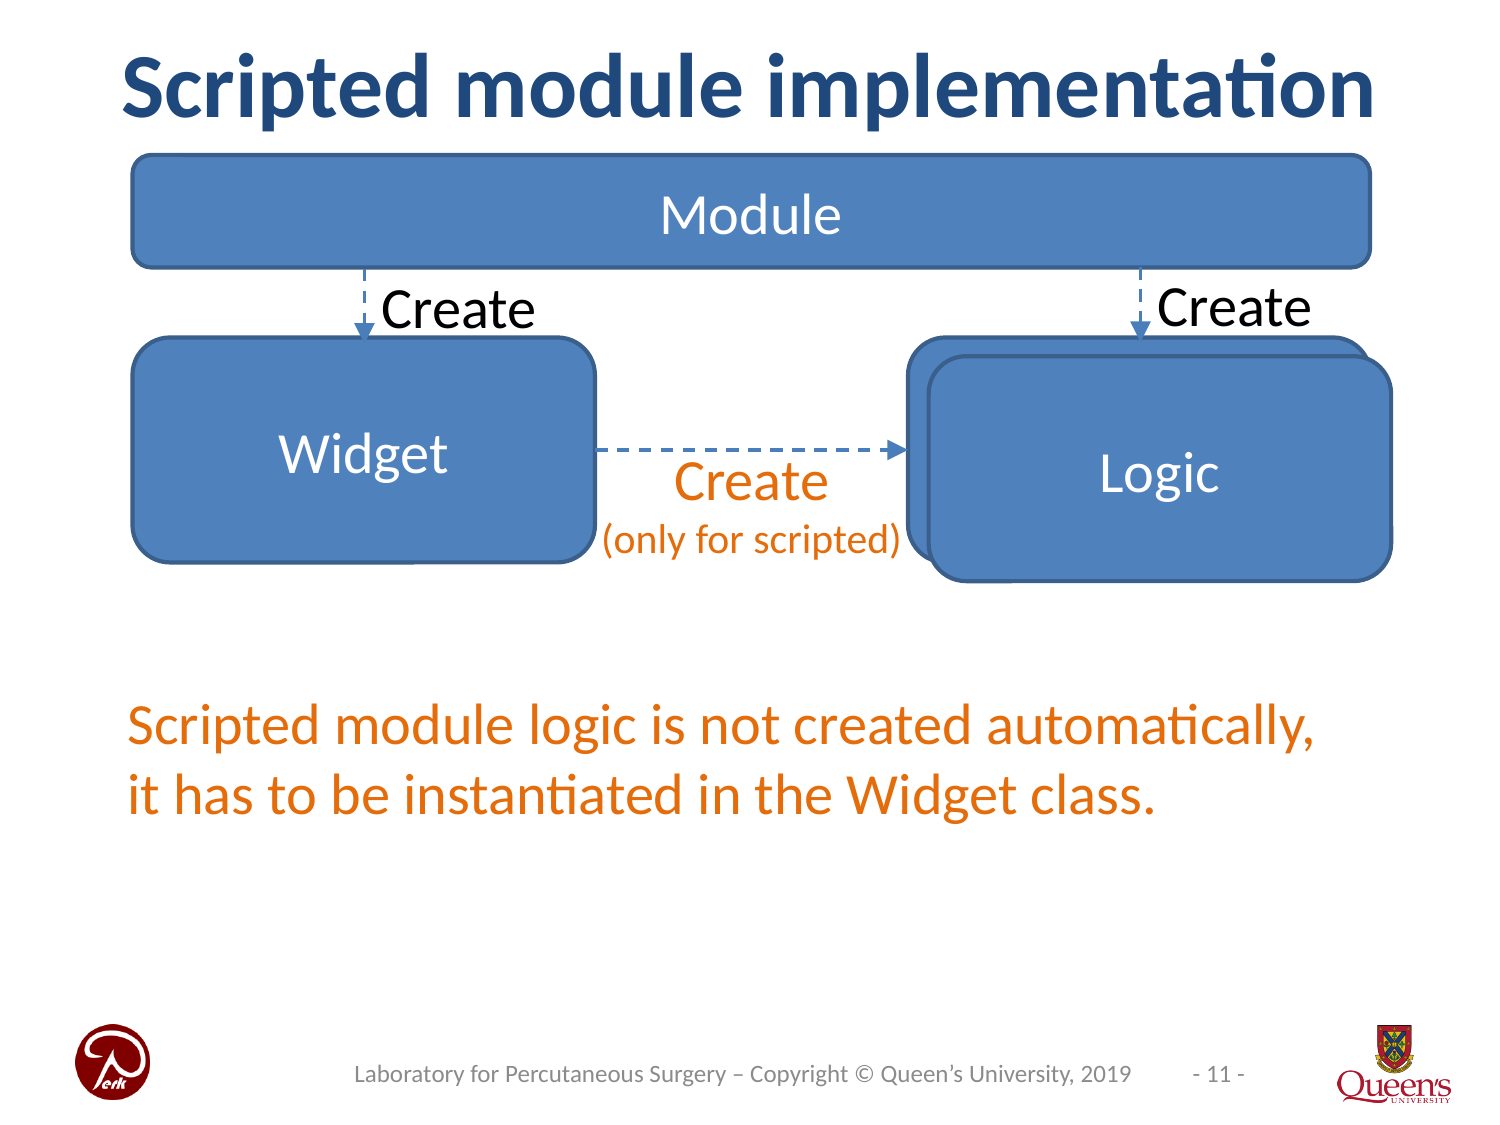

Scripted module implementation
Module
Create
Create
Widget
Logic
Logic
Create
(only for scripted)
Scripted module logic is not created automatically, it has to be instantiated in the Widget class.
Laboratory for Percutaneous Surgery – Copyright © Queen’s University, 2019
- 11 -